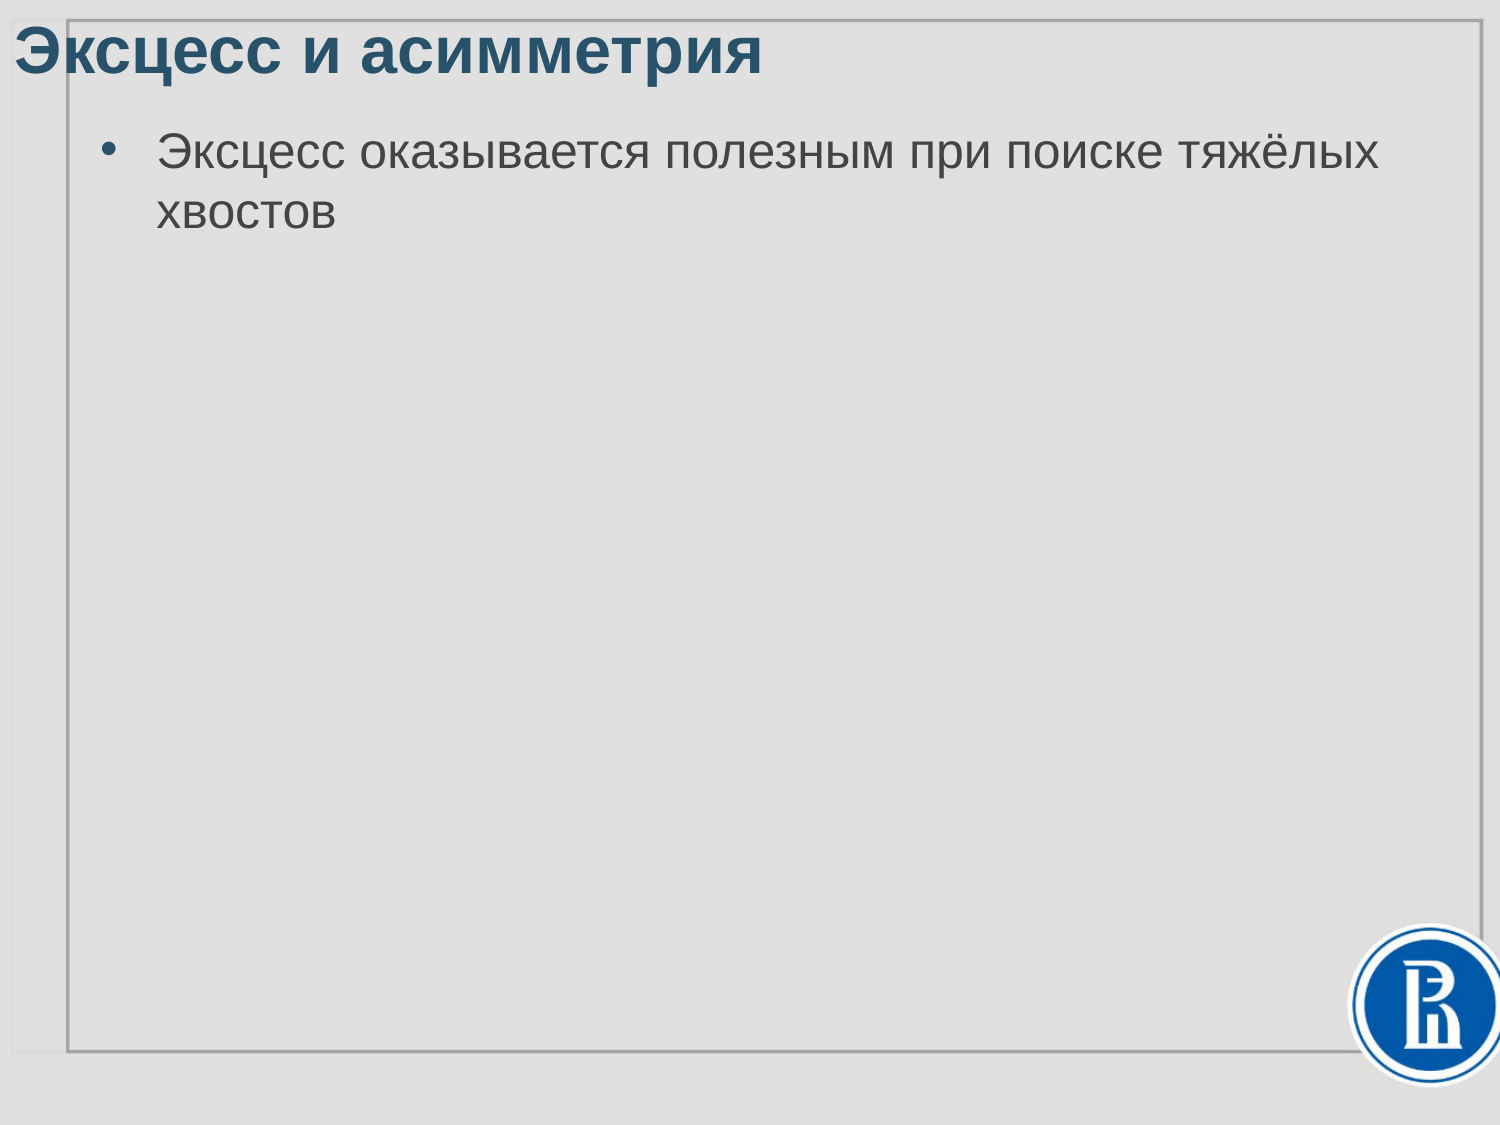

Эксцесс и асимметрия
Эксцесс оказывается полезным при поиске тяжёлых хвостов